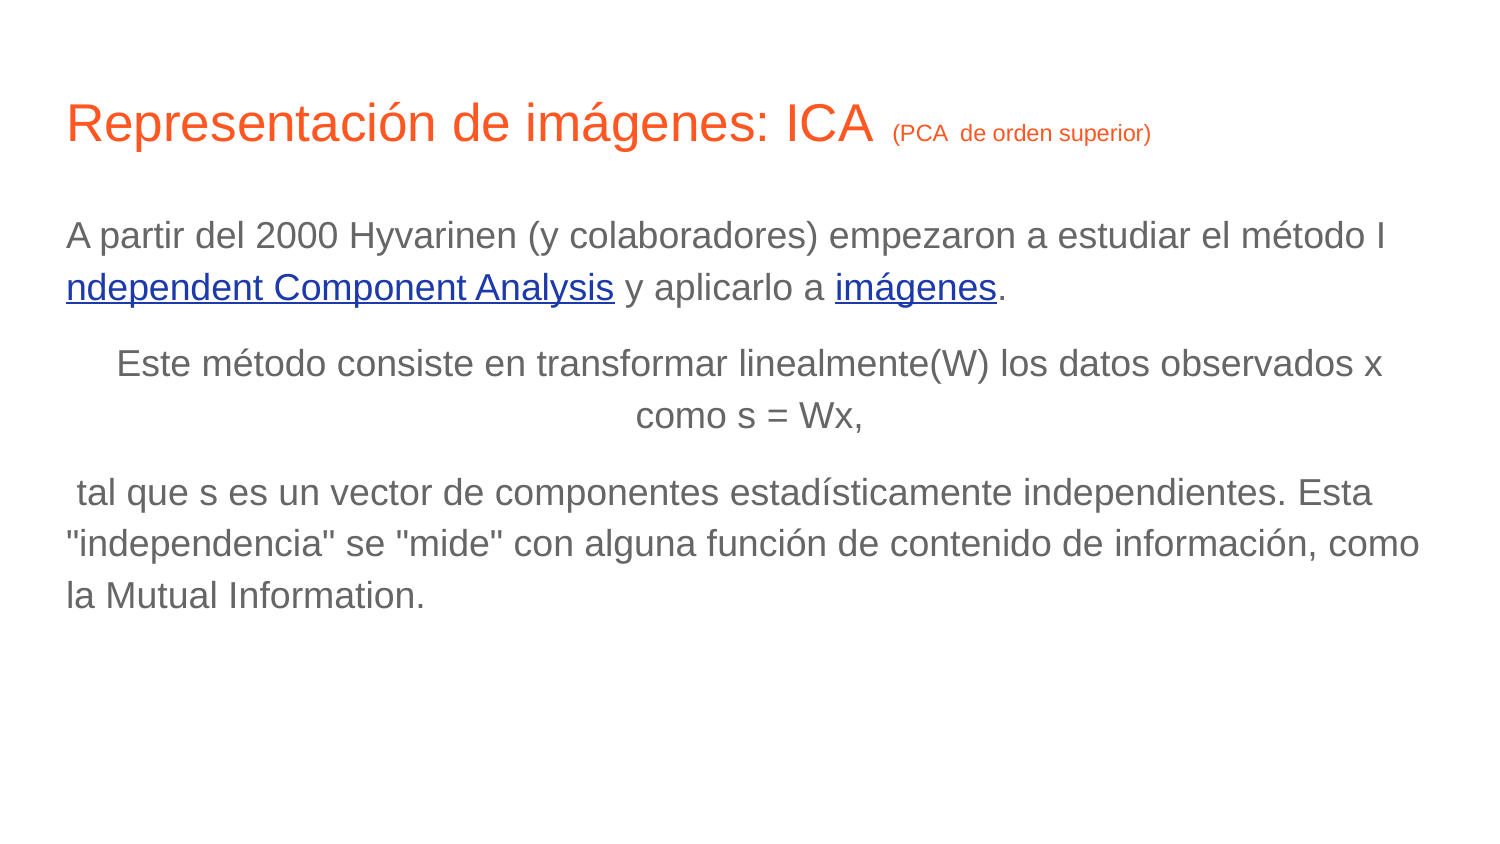

# Representación de imágenes: ICA  (PCA  de orden superior)
A partir del 2000 Hyvarinen (y colaboradores) empezaron a estudiar el método Independent Component Analysis y aplicarlo a imágenes.
Este método consiste en transformar linealmente(W) los datos observados x como s = Wx,
 tal que s es un vector de componentes estadísticamente independientes. Esta "independencia" se "mide" con alguna función de contenido de información, como la Mutual Information.